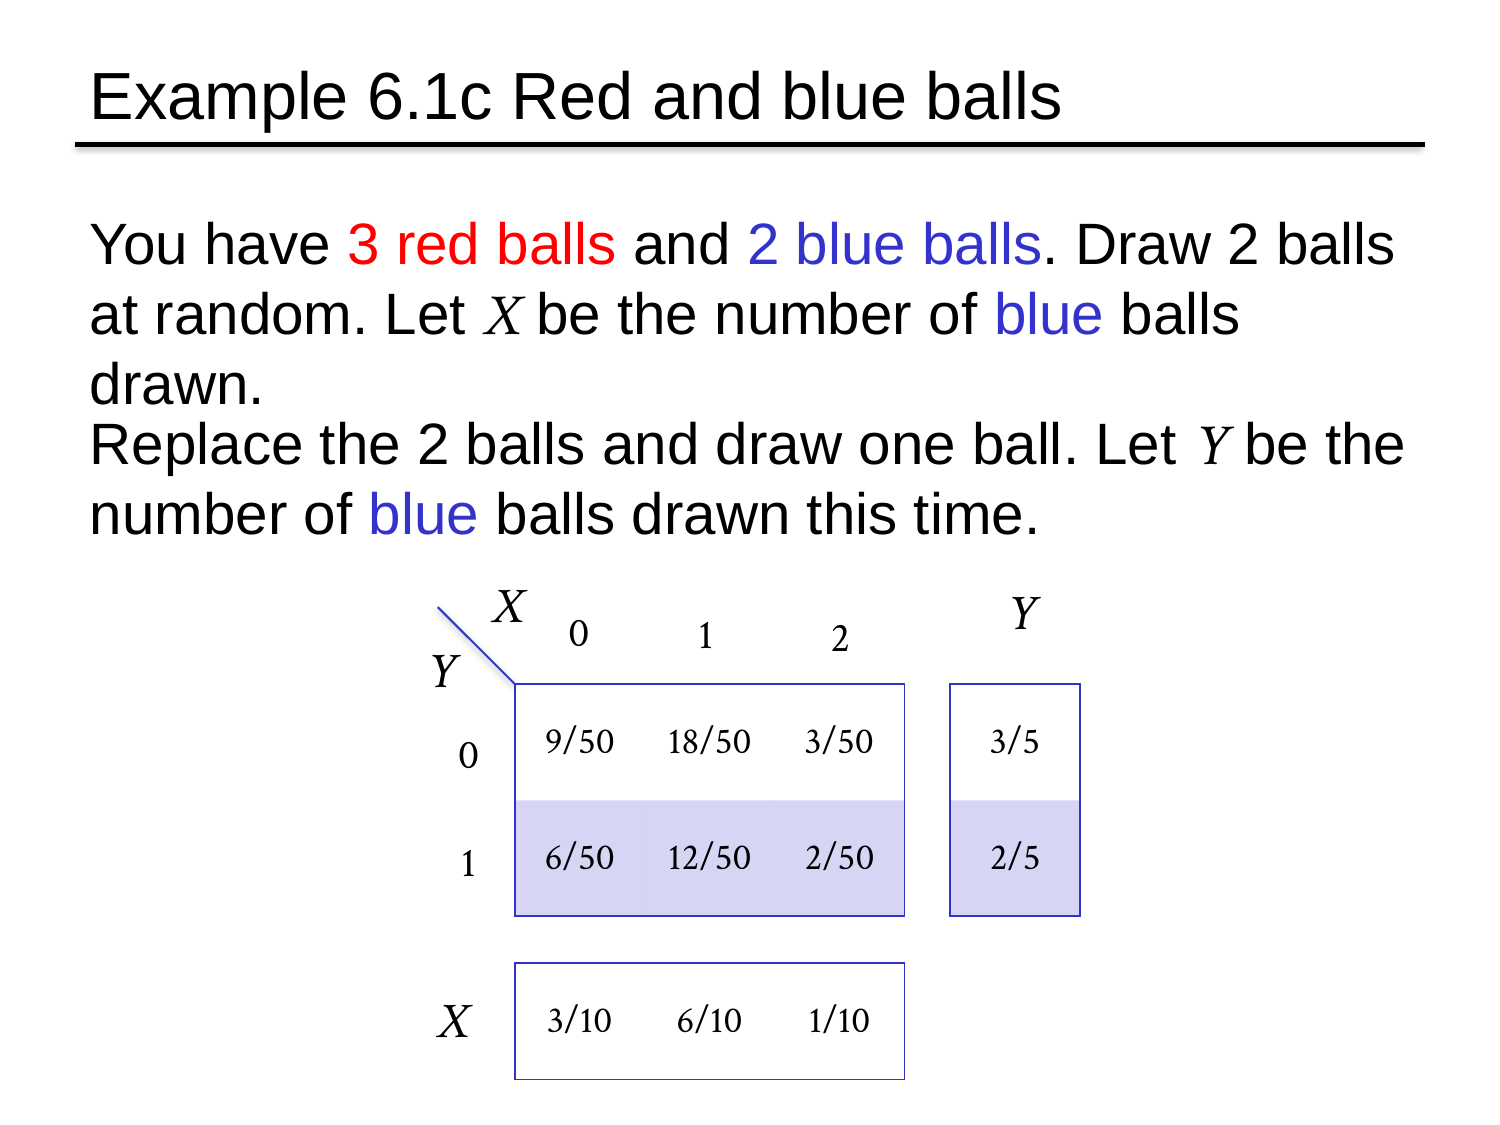

# Example 6.1c Red and blue balls
You have 3 red balls and 2 blue balls. Draw 2 balls at random. Let X be the number of blue balls drawn.
Replace the 2 balls and draw one ball. Let Y be the number of blue balls drawn this time.
X
0
1
2
Y
0
1
Y
| 9/50 | 18/50 | 3/50 |
| --- | --- | --- |
| 6/50 | 12/50 | 2/50 |
| 3/5 |
| --- |
| 2/5 |
| 3/10 | 6/10 | 1/10 |
| --- | --- | --- |
X